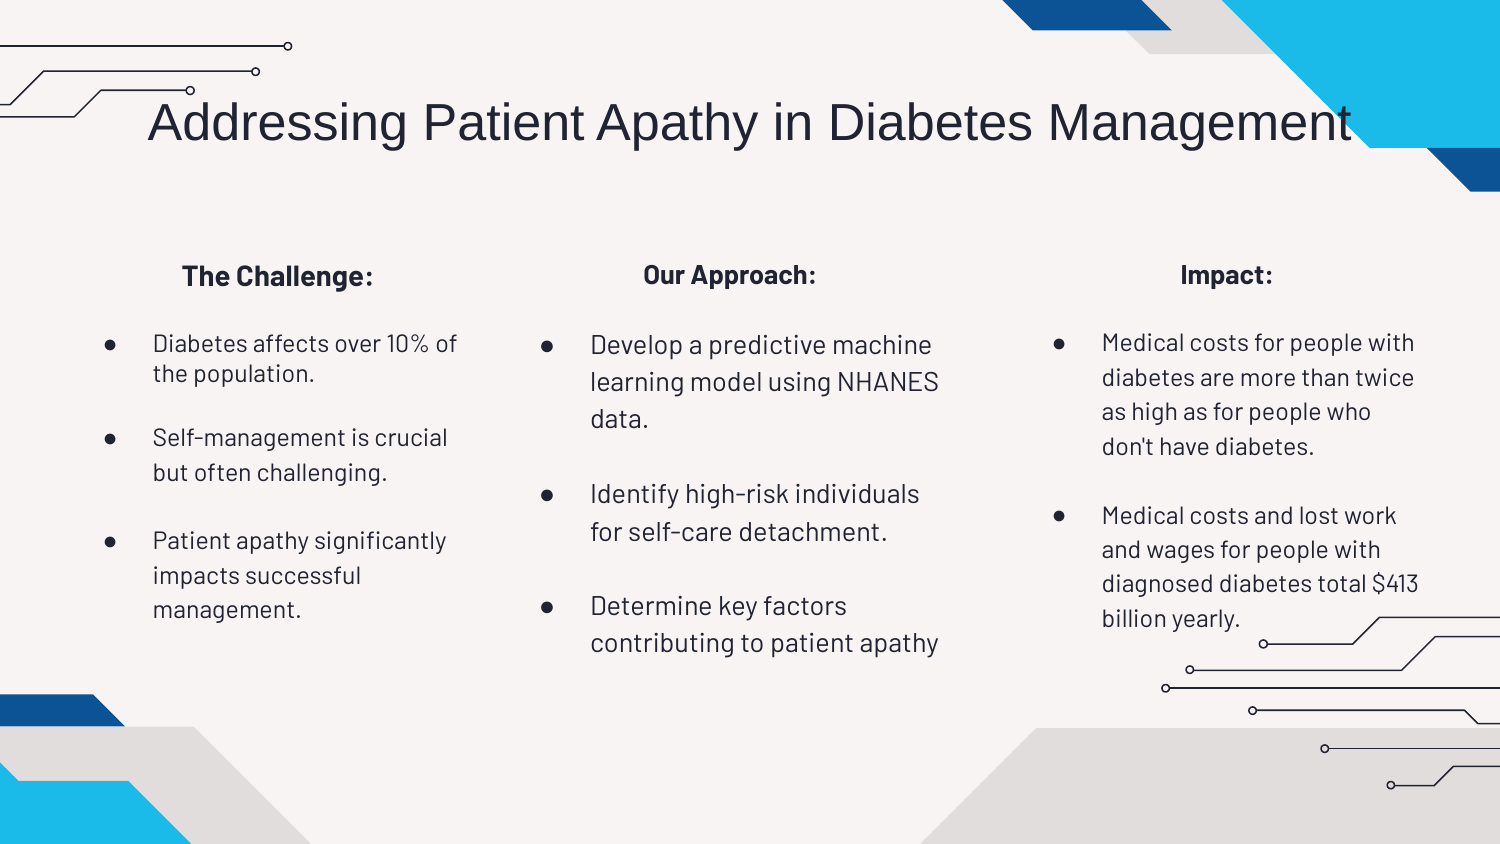

# Addressing Patient Apathy in Diabetes Management
The Challenge:

Diabetes affects over 10% of the population.

Self-management is crucial but often challenging.

Patient apathy significantly impacts successful management.

Our Approach:

Develop a predictive machine learning model using NHANES data.

Identify high-risk individuals for self-care detachment.

Determine key factors contributing to patient apathy

Impact:

Medical costs for people with diabetes are more than twice as high as for people who don't have diabetes.

Medical costs and lost work and wages for people with diagnosed diabetes total $413 billion yearly.